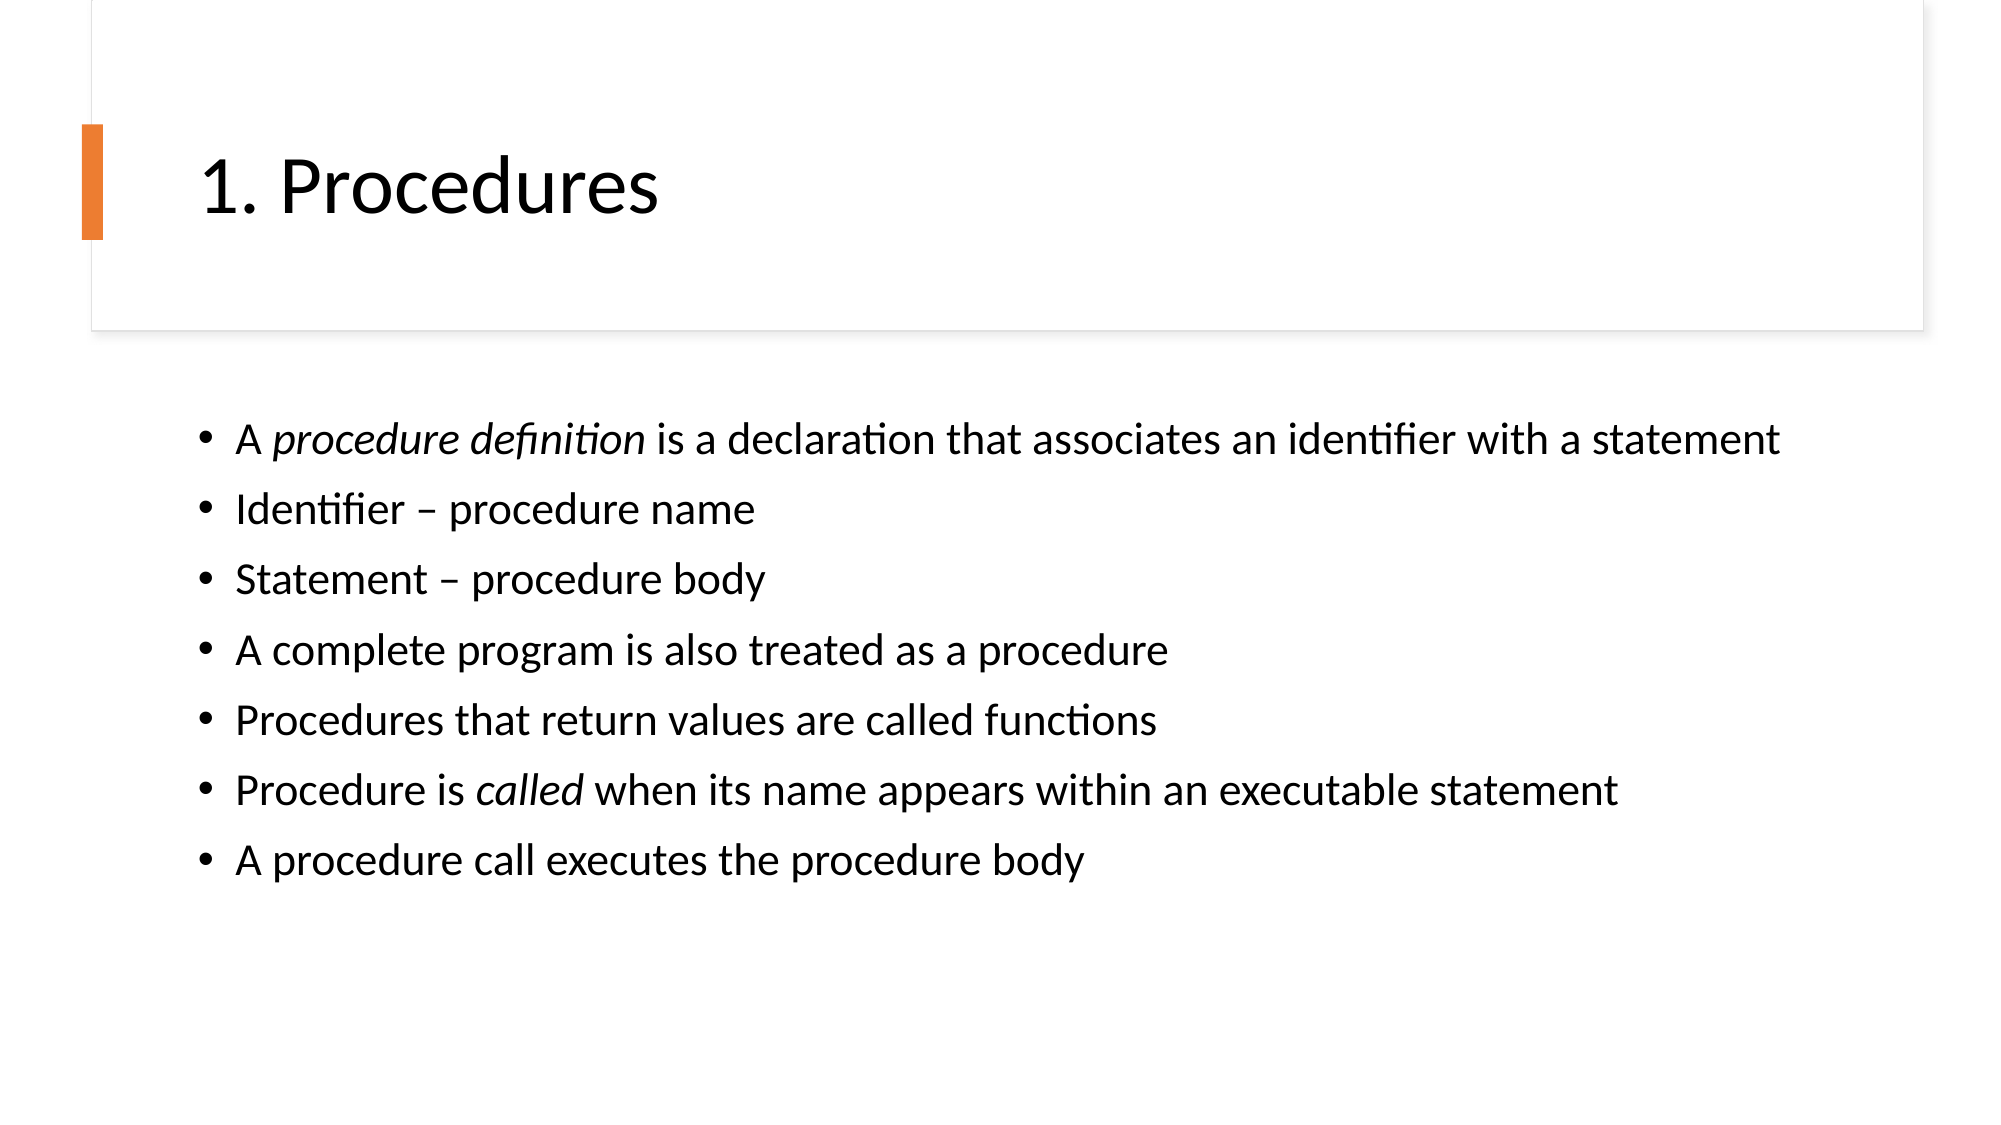

# 1. Procedures

A procedure definition is a declaration that associates an identifier with a statement
Identifier – procedure name
Statement – procedure body
A complete program is also treated as a procedure
Procedures that return values are called functions
Procedure is called when its name appears within an executable statement
A procedure call executes the procedure body